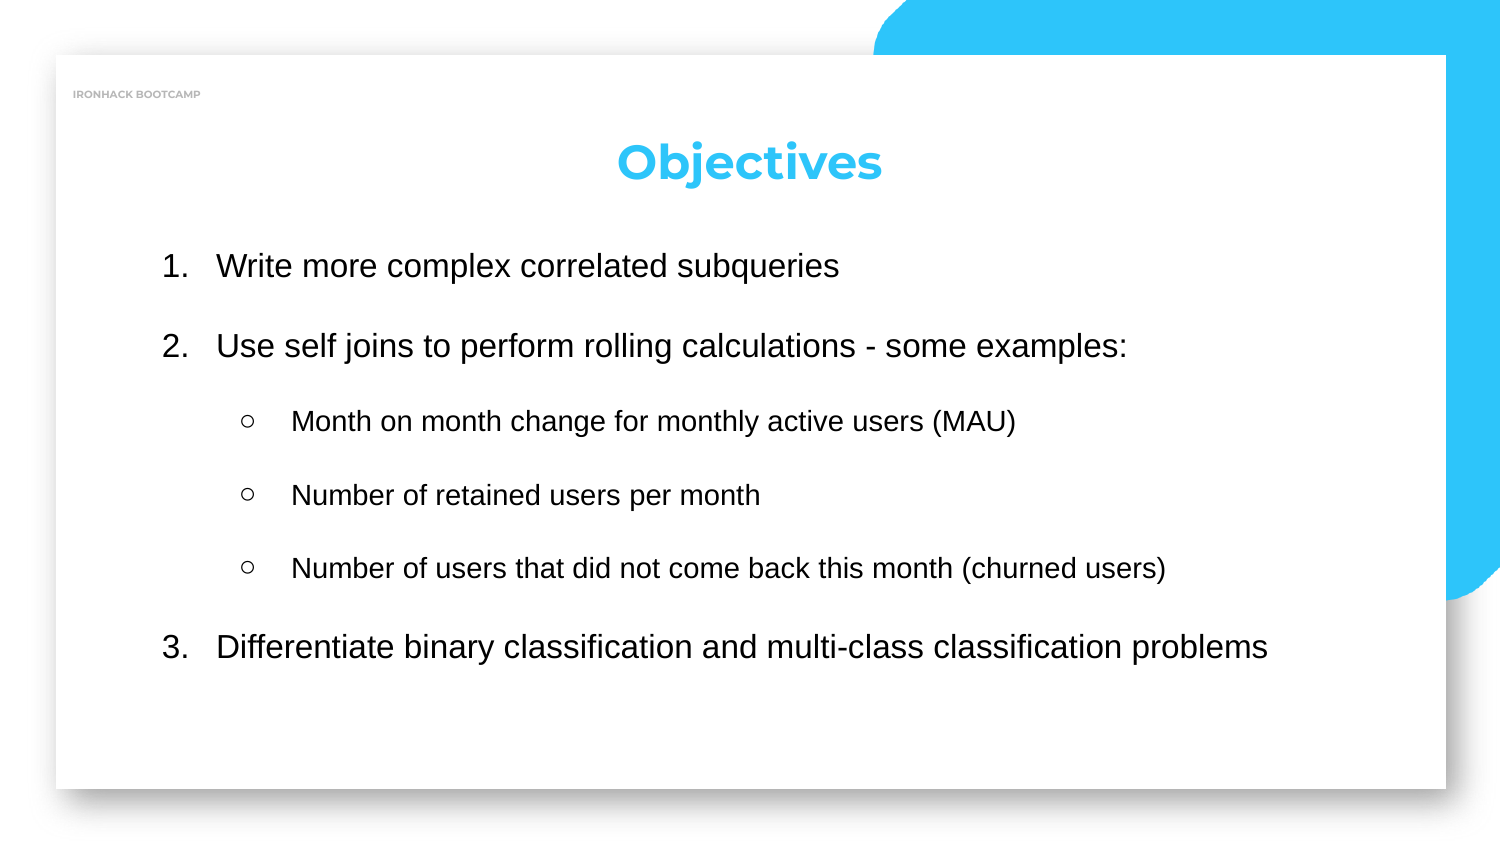

IRONHACK BOOTCAMP
Objectives
Write more complex correlated subqueries
Use self joins to perform rolling calculations - some examples:
Month on month change for monthly active users (MAU)
Number of retained users per month
Number of users that did not come back this month (churned users)
Differentiate binary classification and multi-class classification problems